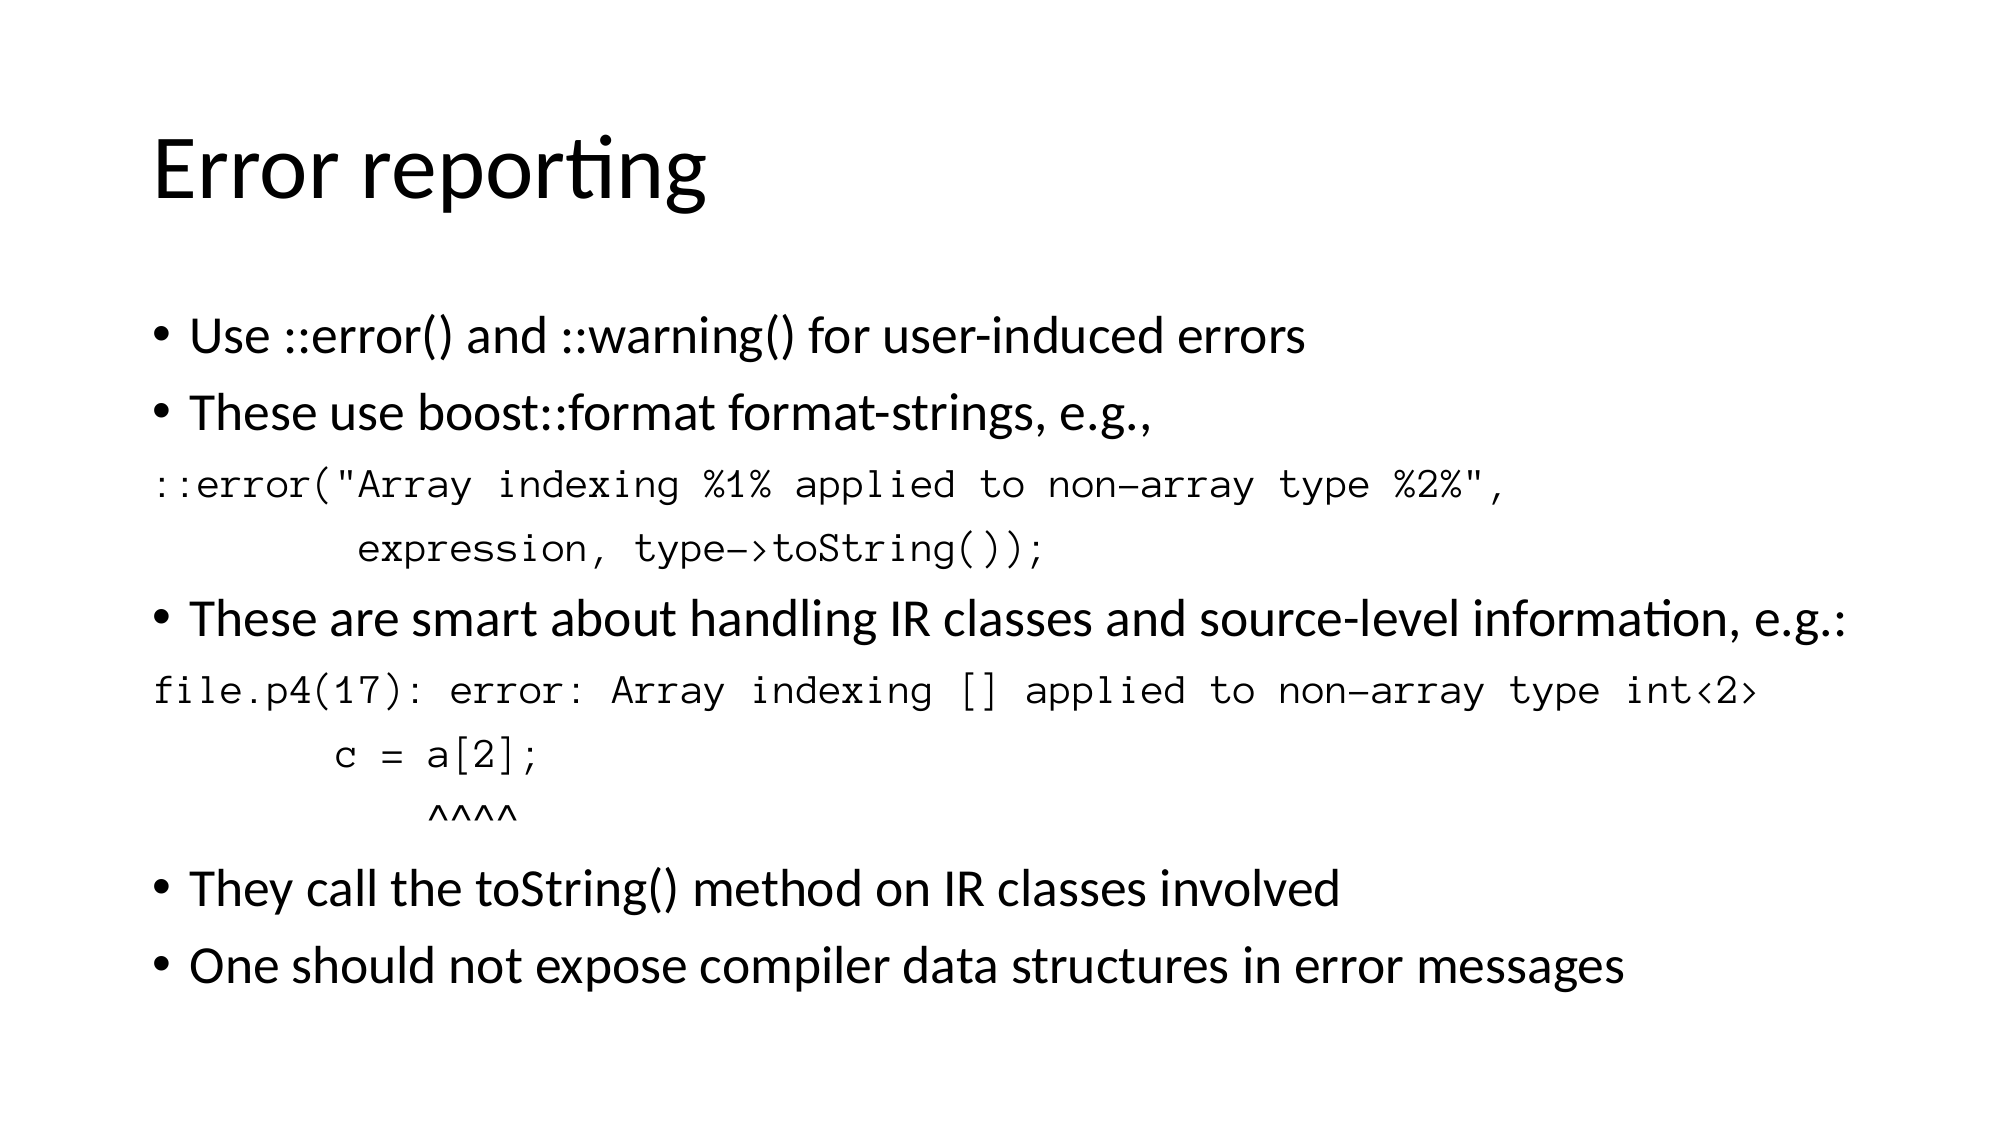

# Error reporting
Use ::error() and ::warning() for user-induced errors
These use boost::format format-strings, e.g.,
::error("Array indexing %1% applied to non-array type %2%",
         expression, type->toString());
These are smart about handling IR classes and source-level information, e.g.:
file.p4(17): error: Array indexing [] applied to non-array type int<2>
        c = a[2];
            ^^^^
They call the toString() method on IR classes involved
One should not expose compiler data structures in error messages